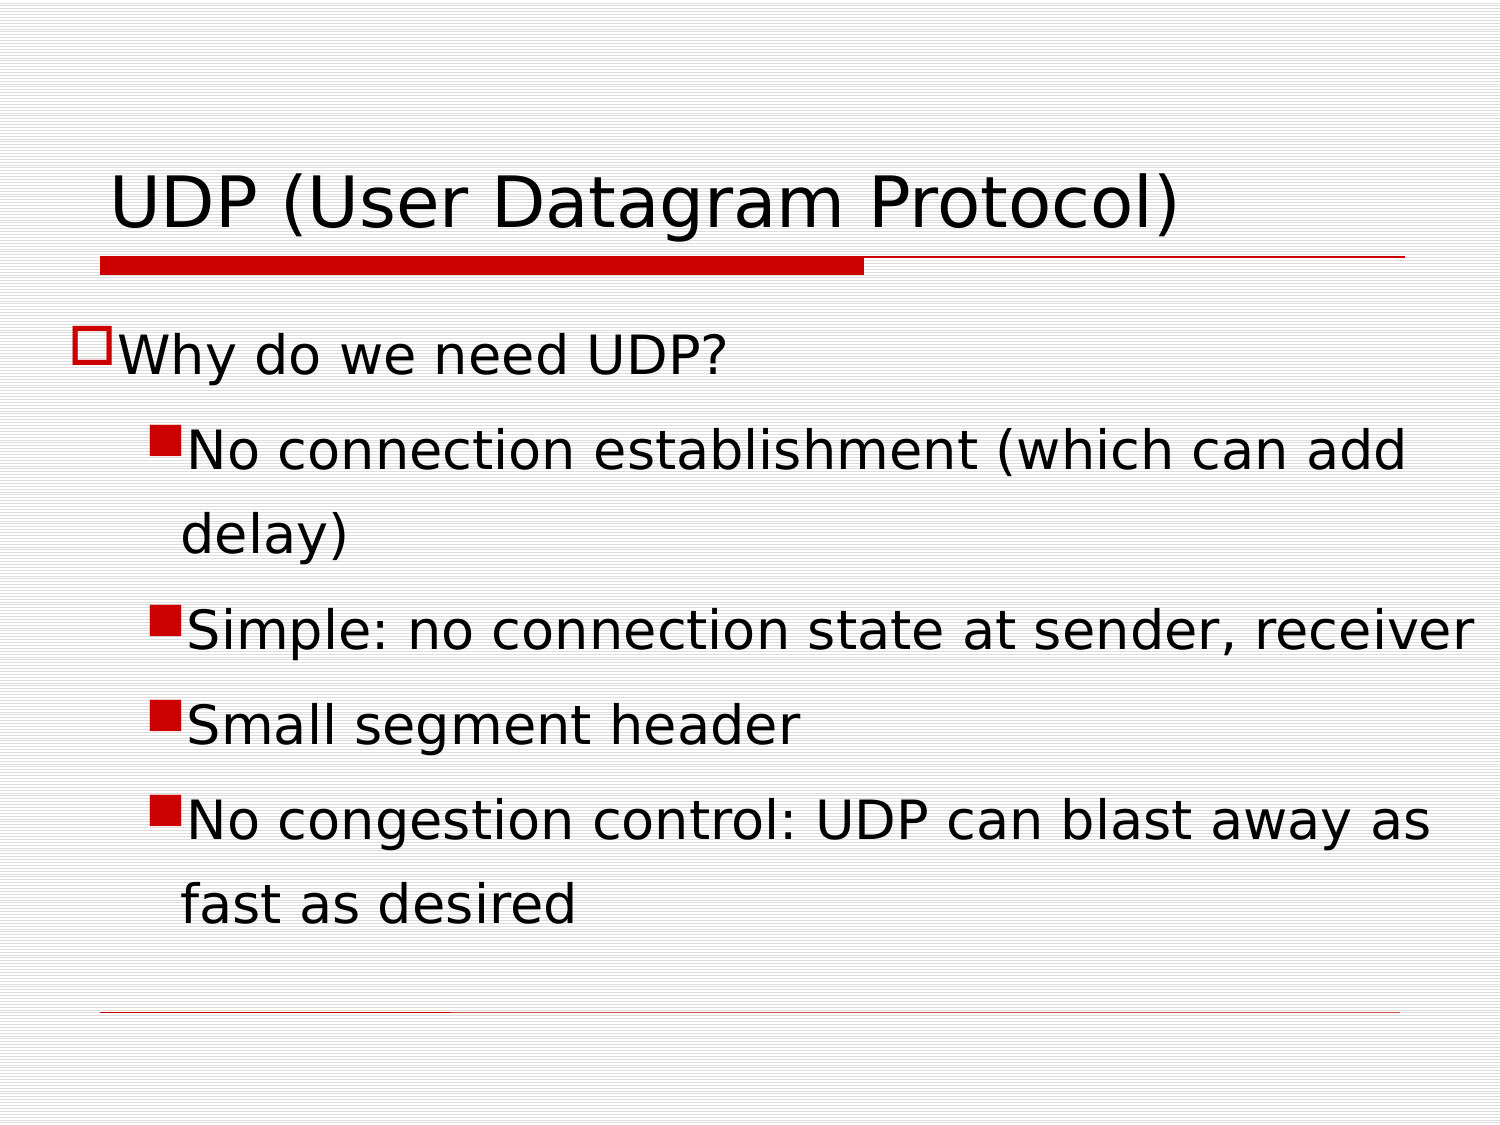

# UDP (User Datagram Protocol)
Why do we need UDP?
No connection establishment (which can add delay)
Simple: no connection state at sender, receiver
Small segment header
No congestion control: UDP can blast away as fast as desired